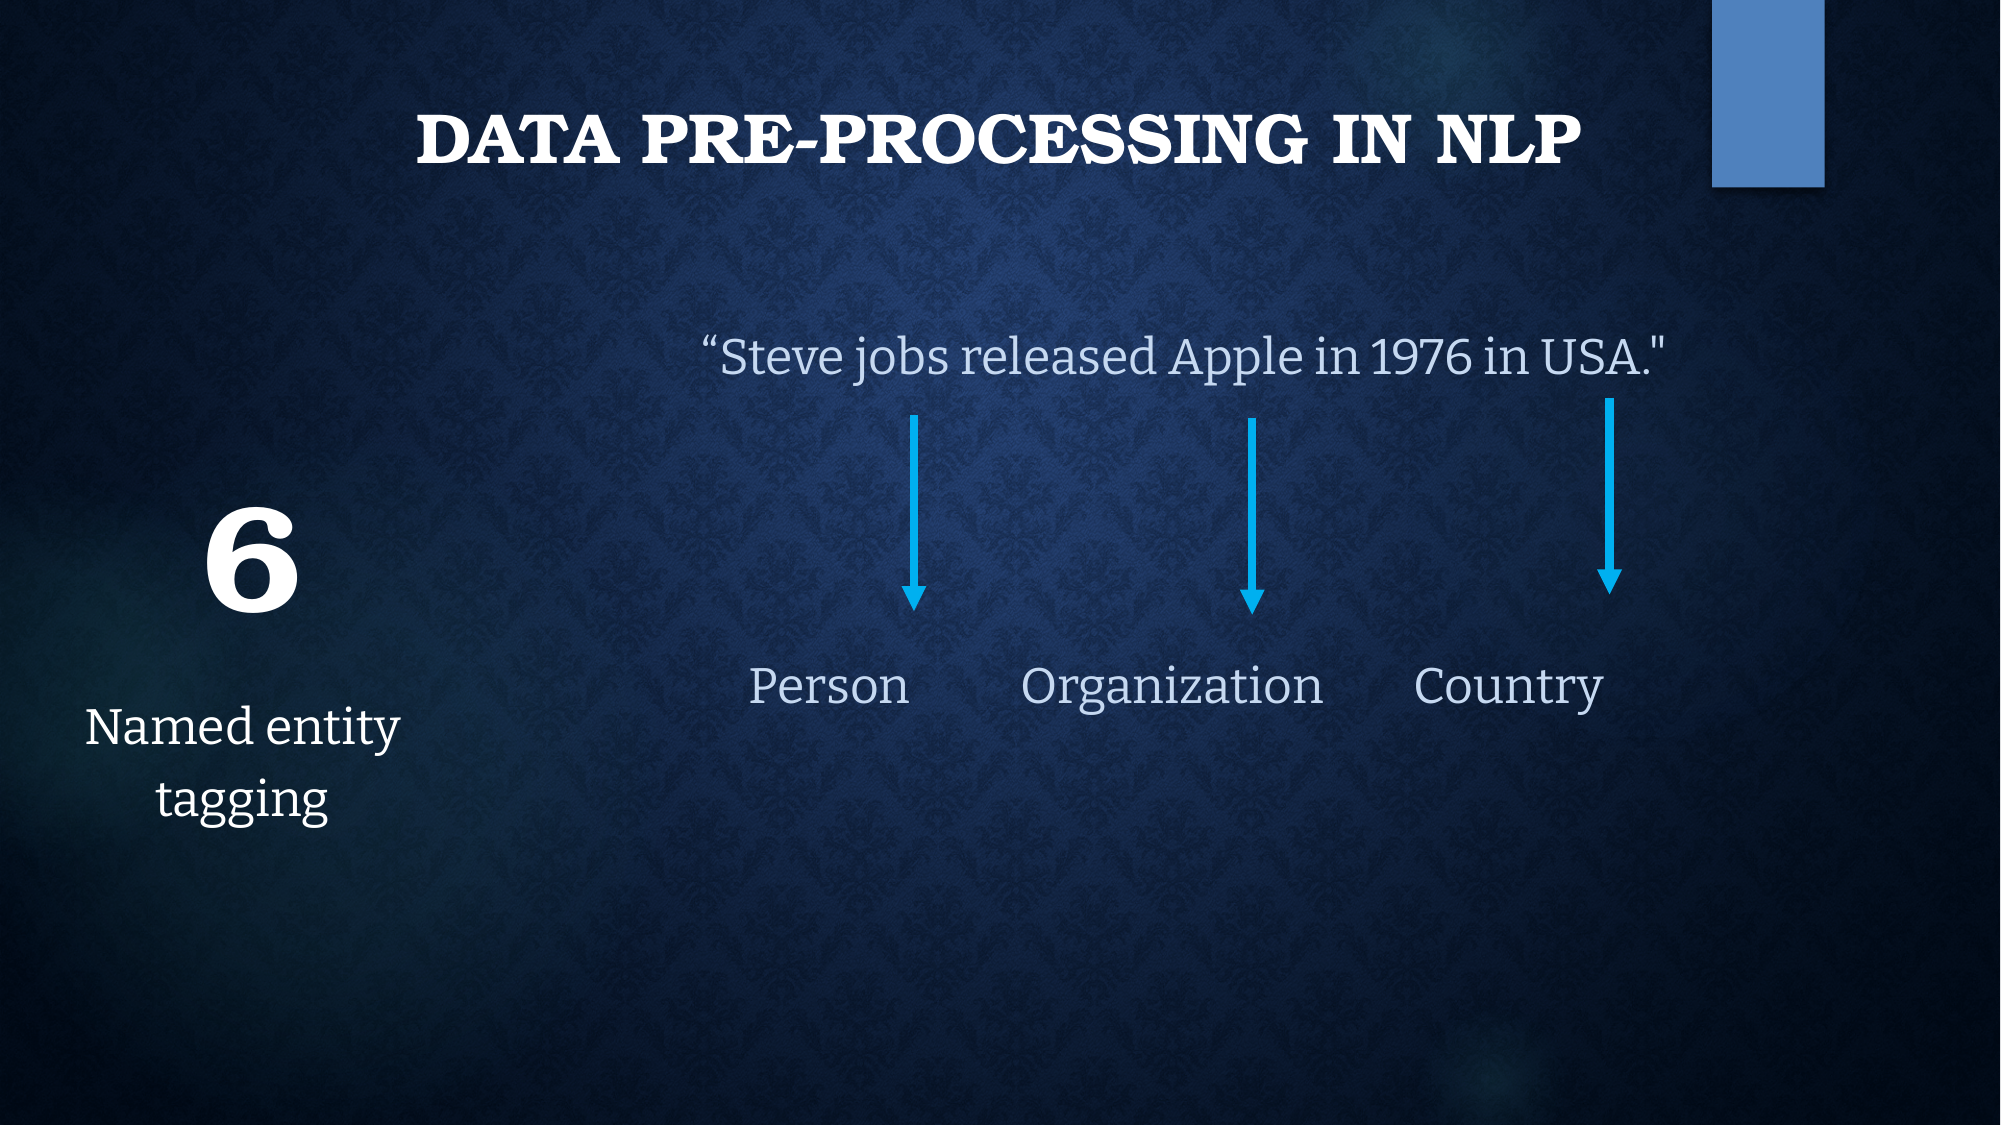

# Data pre-processing in nlp
“Steve jobs released Apple in 1976 in USA."
6
                                 Person           Organization         Country
Named entity tagging